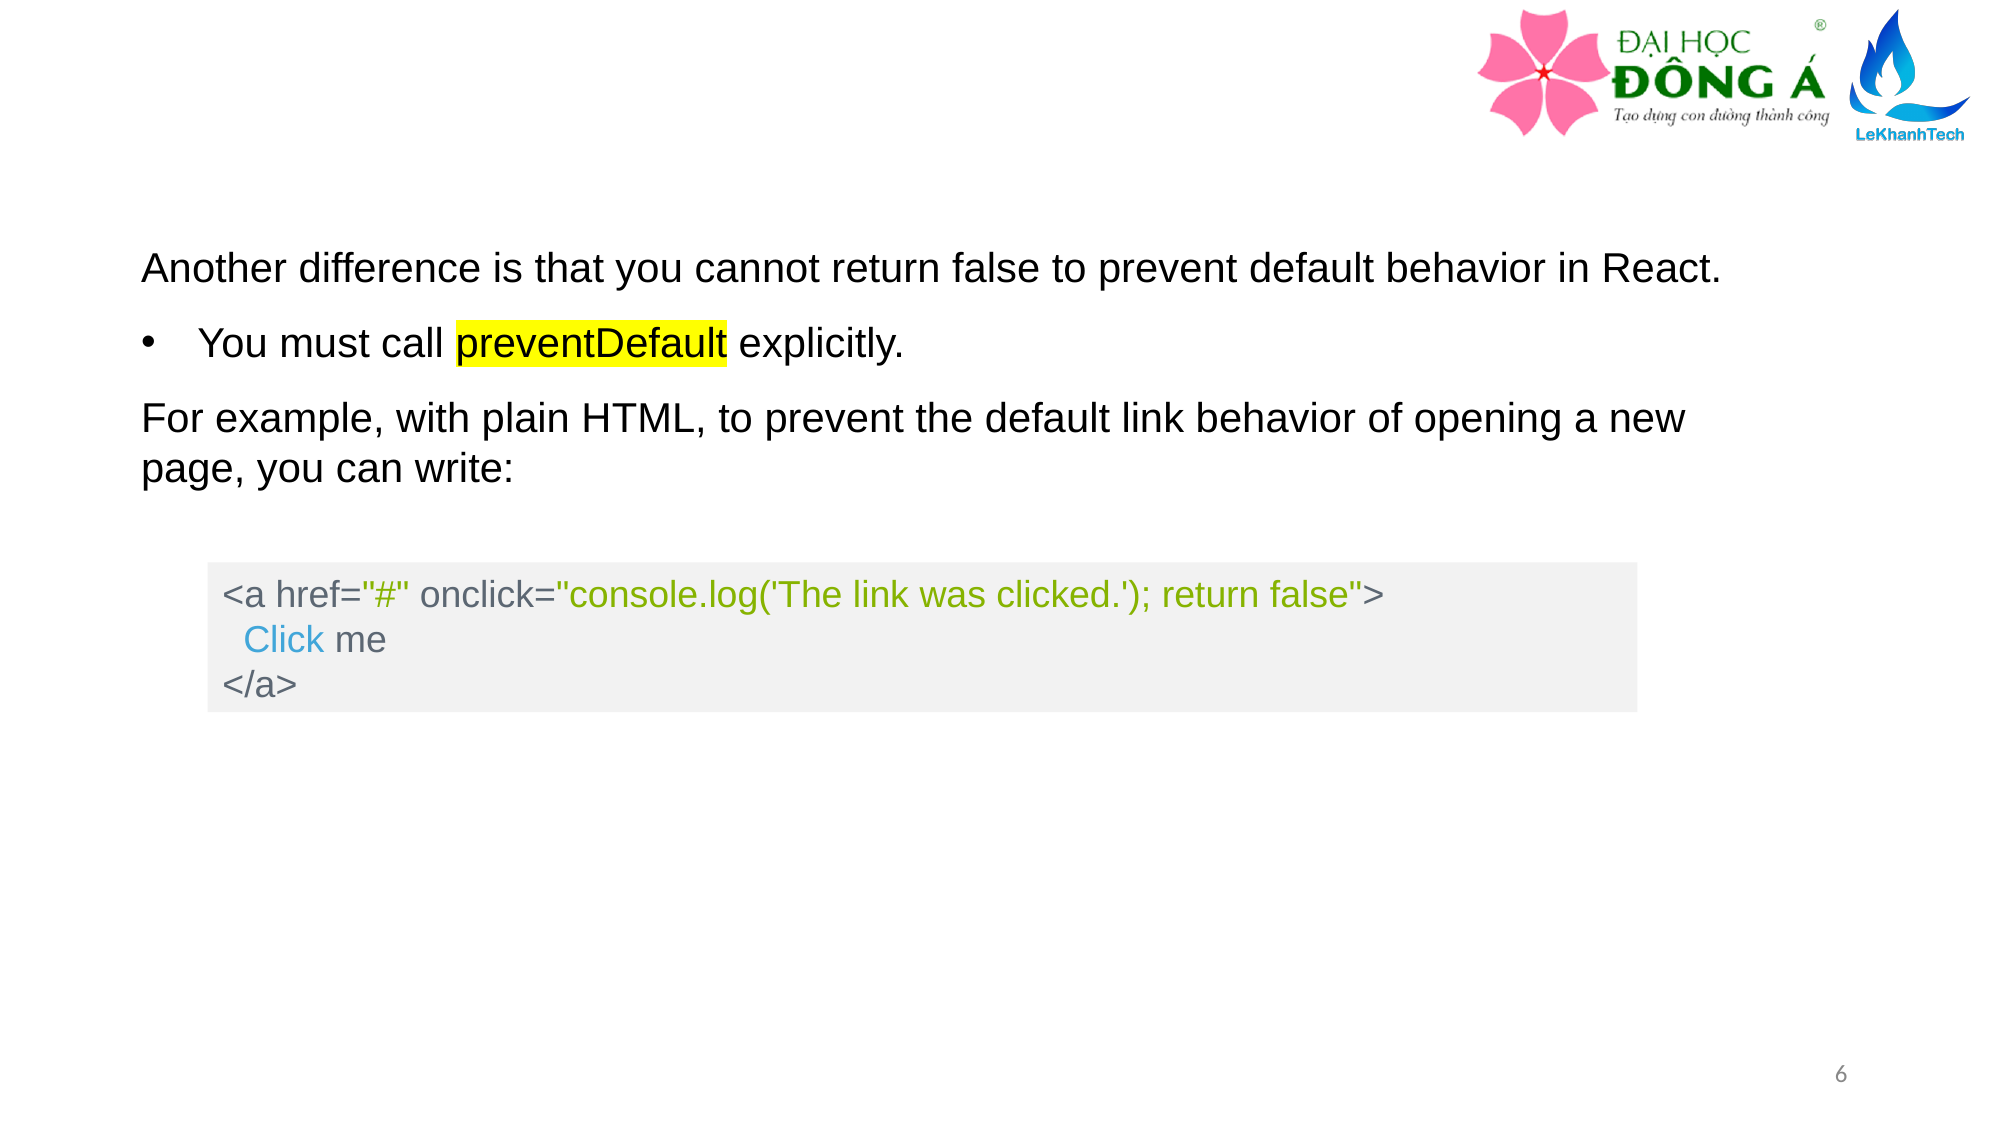

Another difference is that you cannot return false to prevent default behavior in React.
You must call preventDefault explicitly.
For example, with plain HTML, to prevent the default link behavior of opening a new page, you can write:
<a href="#" onclick="console.log('The link was clicked.'); return false">
  Click me
</a>
6